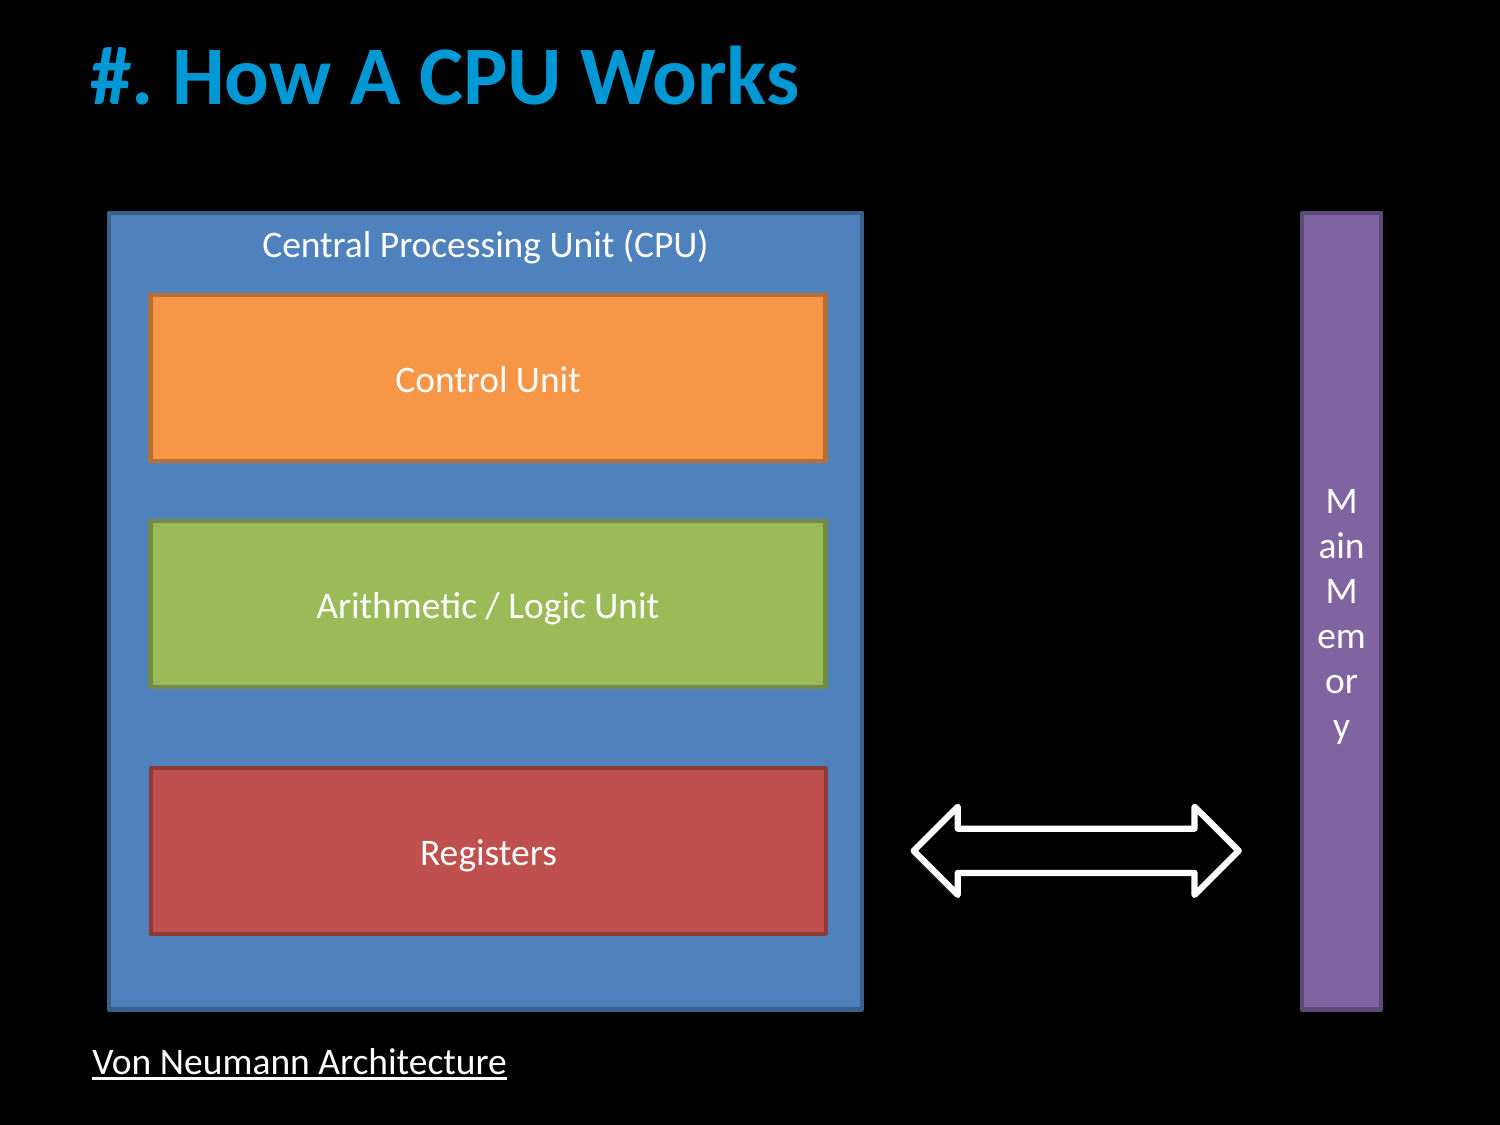

# #. How A CPU Works

Central Processing Unit (CPU)
Control Unit
Arithmetic / Logic Unit
Registers
Main Memory

Von Neumann Architecture